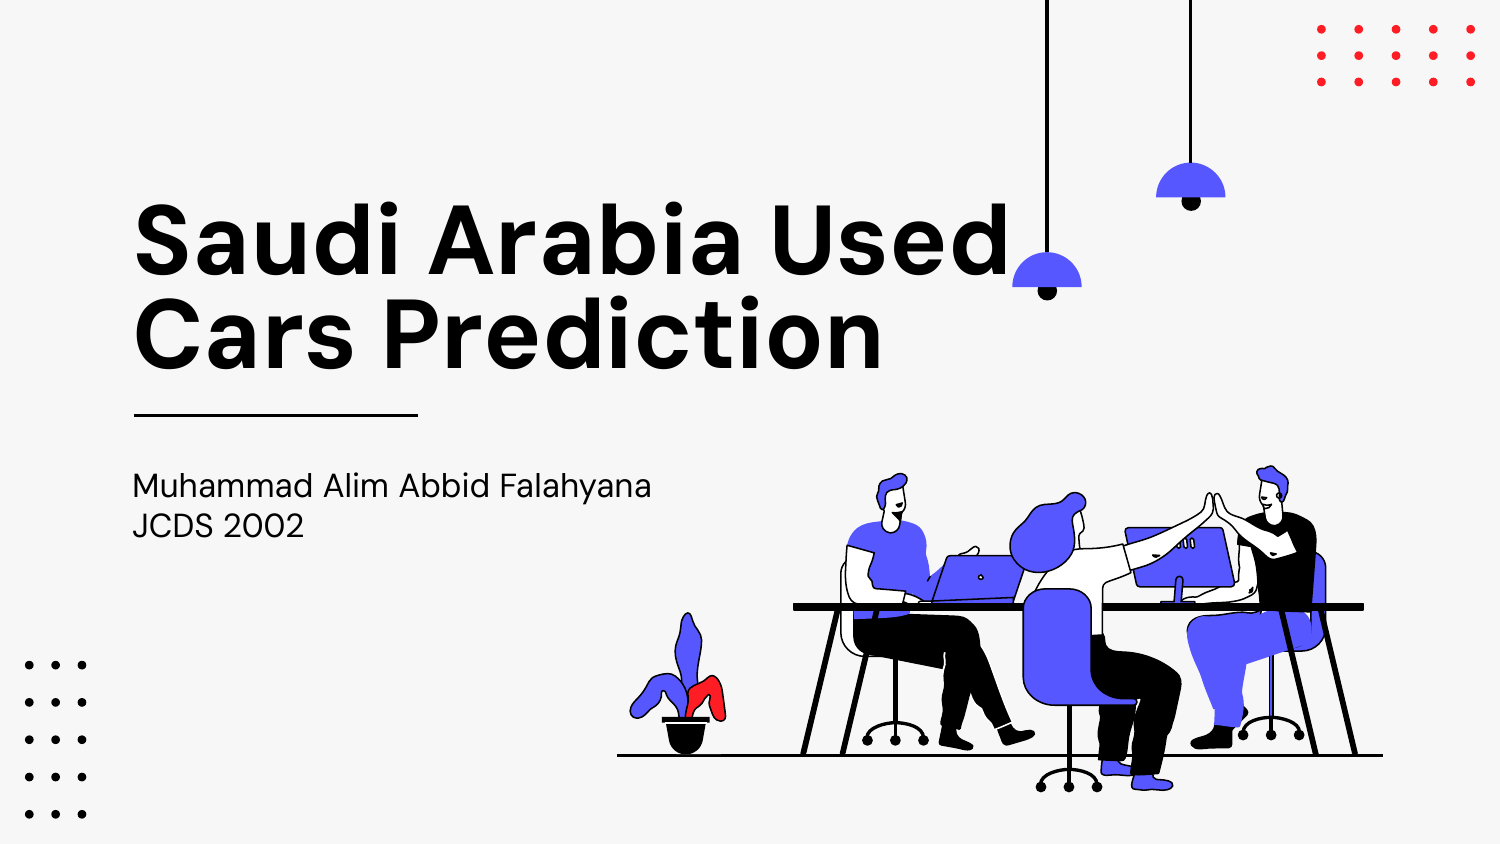

# Saudi Arabia Used Cars Prediction
Muhammad Alim Abbid Falahyana
JCDS 2002